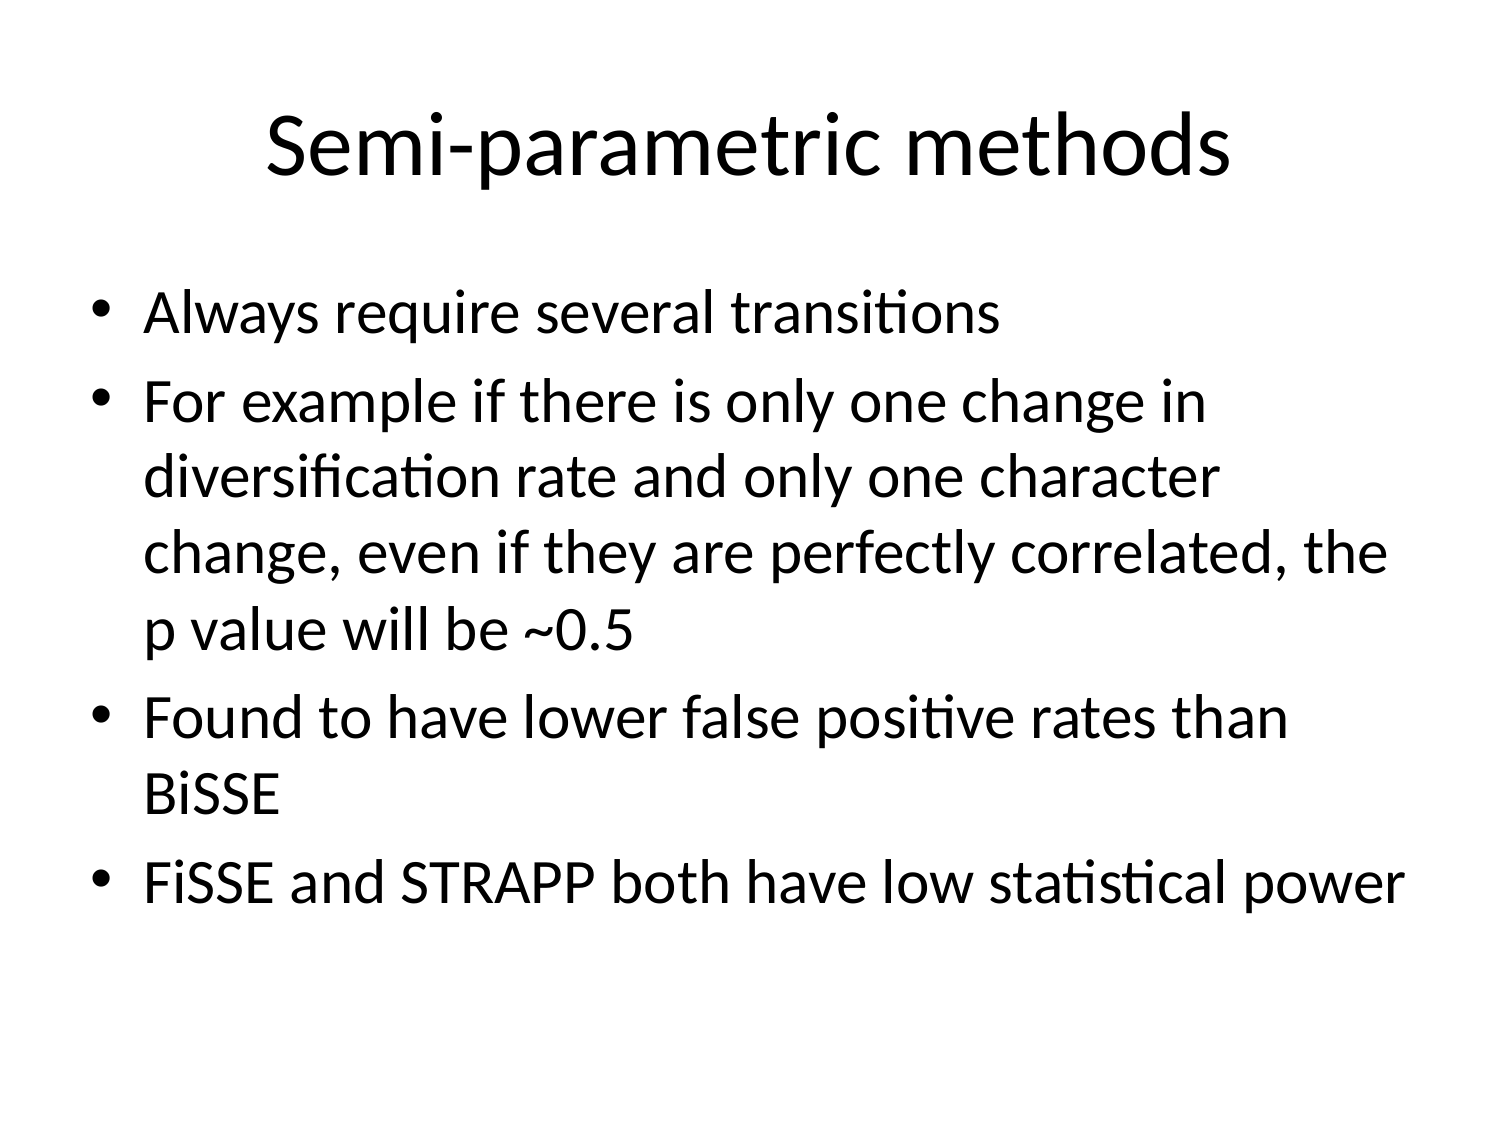

# Semi-parametric methods
Always require several transitions
For example if there is only one change in diversification rate and only one character change, even if they are perfectly correlated, the p value will be ~0.5
Found to have lower false positive rates than BiSSE
FiSSE and STRAPP both have low statistical power